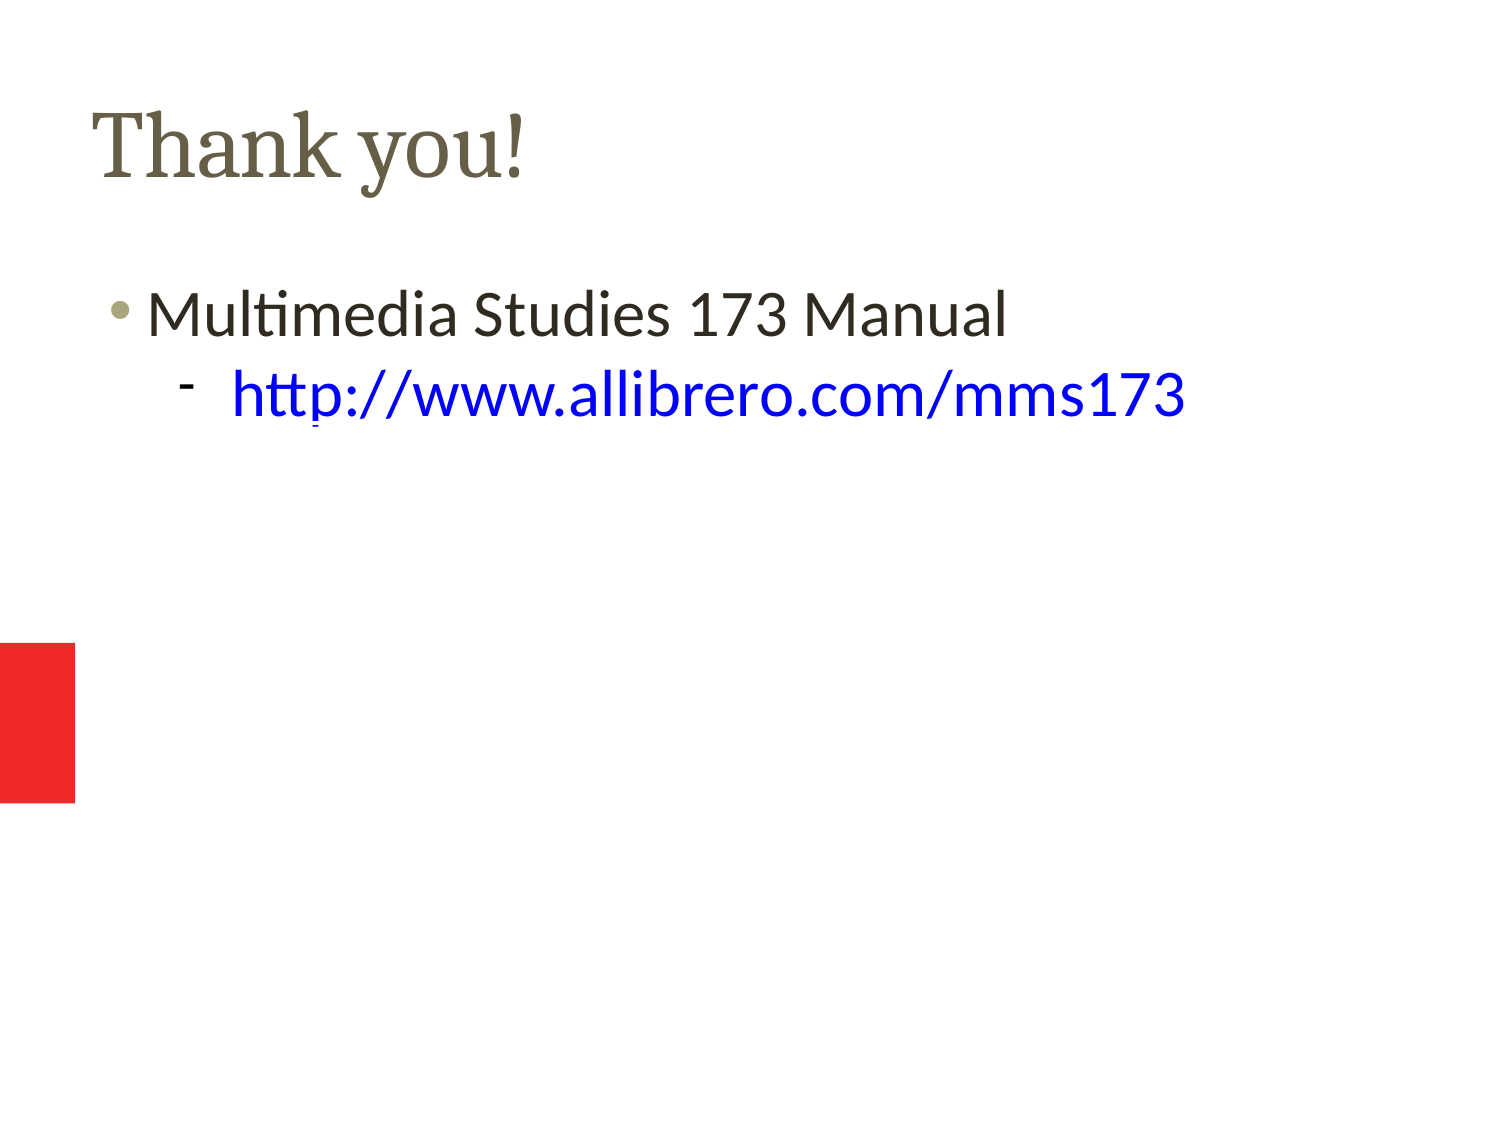

Thank you!
Multimedia Studies 173 Manual
http://www.allibrero.com/mms173